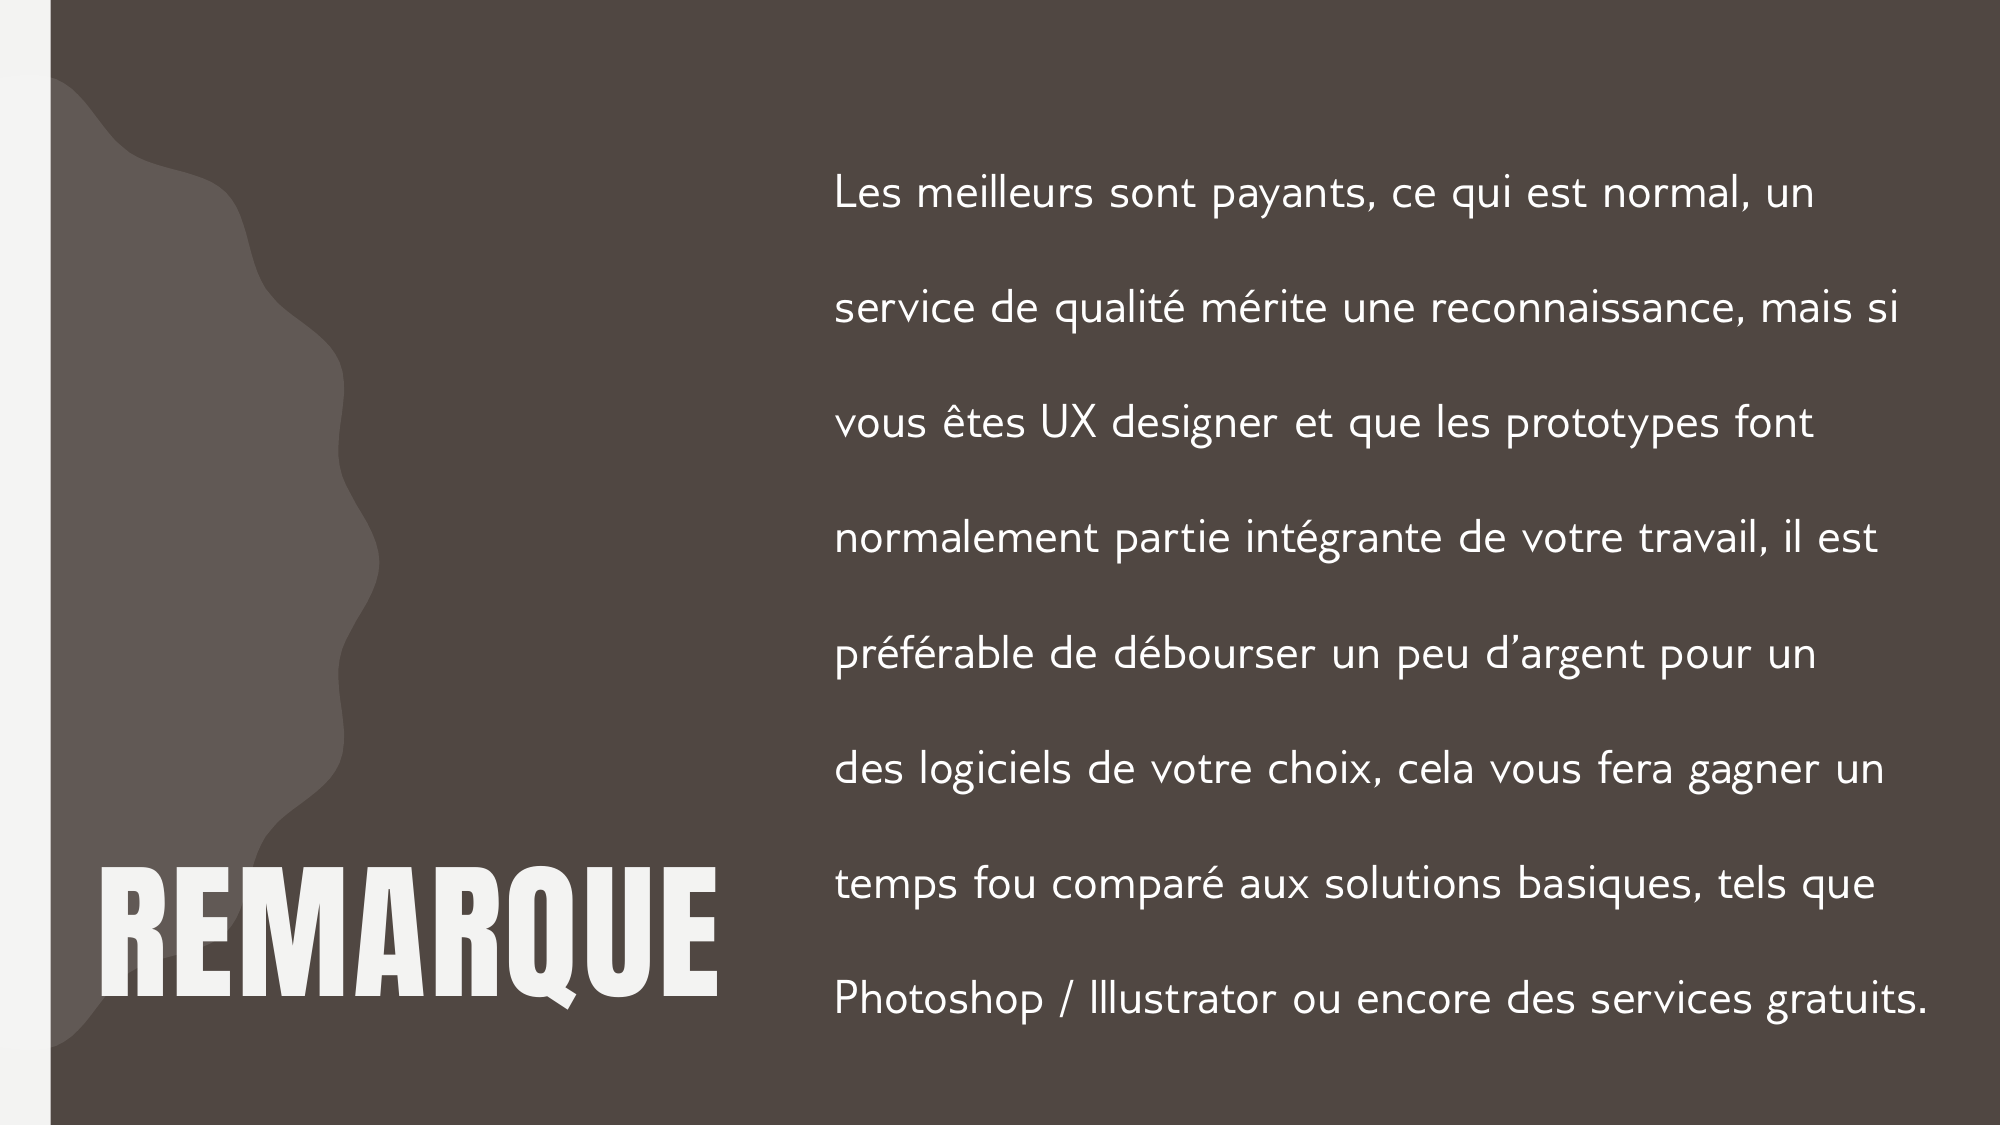

Les meilleurs sont payants, ce qui est normal, un service de qualité mérite une reconnaissance, mais si vous êtes UX designer et que les prototypes font normalement partie intégrante de votre travail, il est préférable de débourser un peu d’argent pour un des logiciels de votre choix, cela vous fera gagner un temps fou comparé aux solutions basiques, tels que Photoshop / Illustrator ou encore des services gratuits.
# REMARQUE